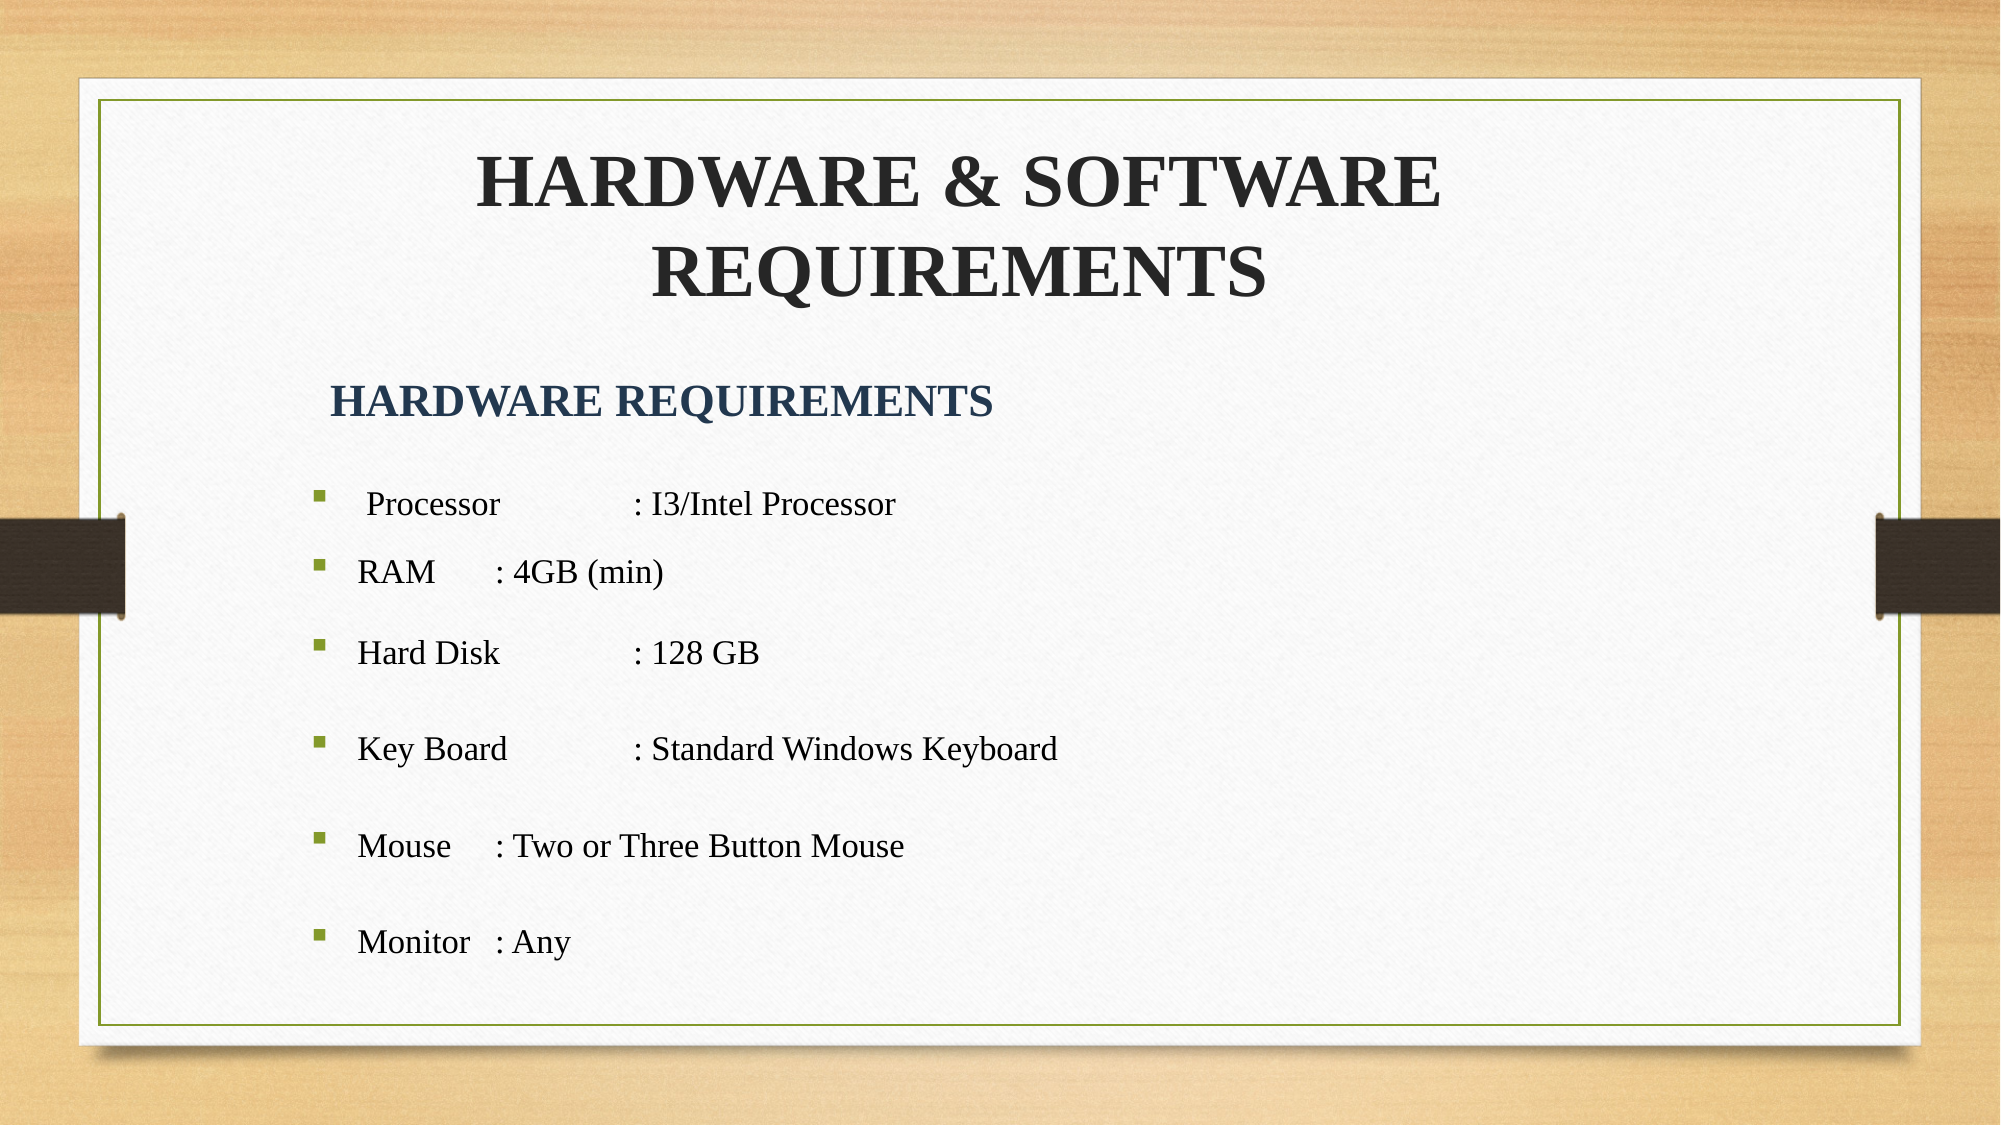

HARDWARE & SOFTWARE REQUIREMENTS
HARDWARE REQUIREMENTS
 Processor		: I3/Intel Processor
RAM			: 4GB (min)
Hard Disk		: 128 GB
Key Board		: Standard Windows Keyboard
Mouse		: Two or Three Button Mouse
Monitor		: Any